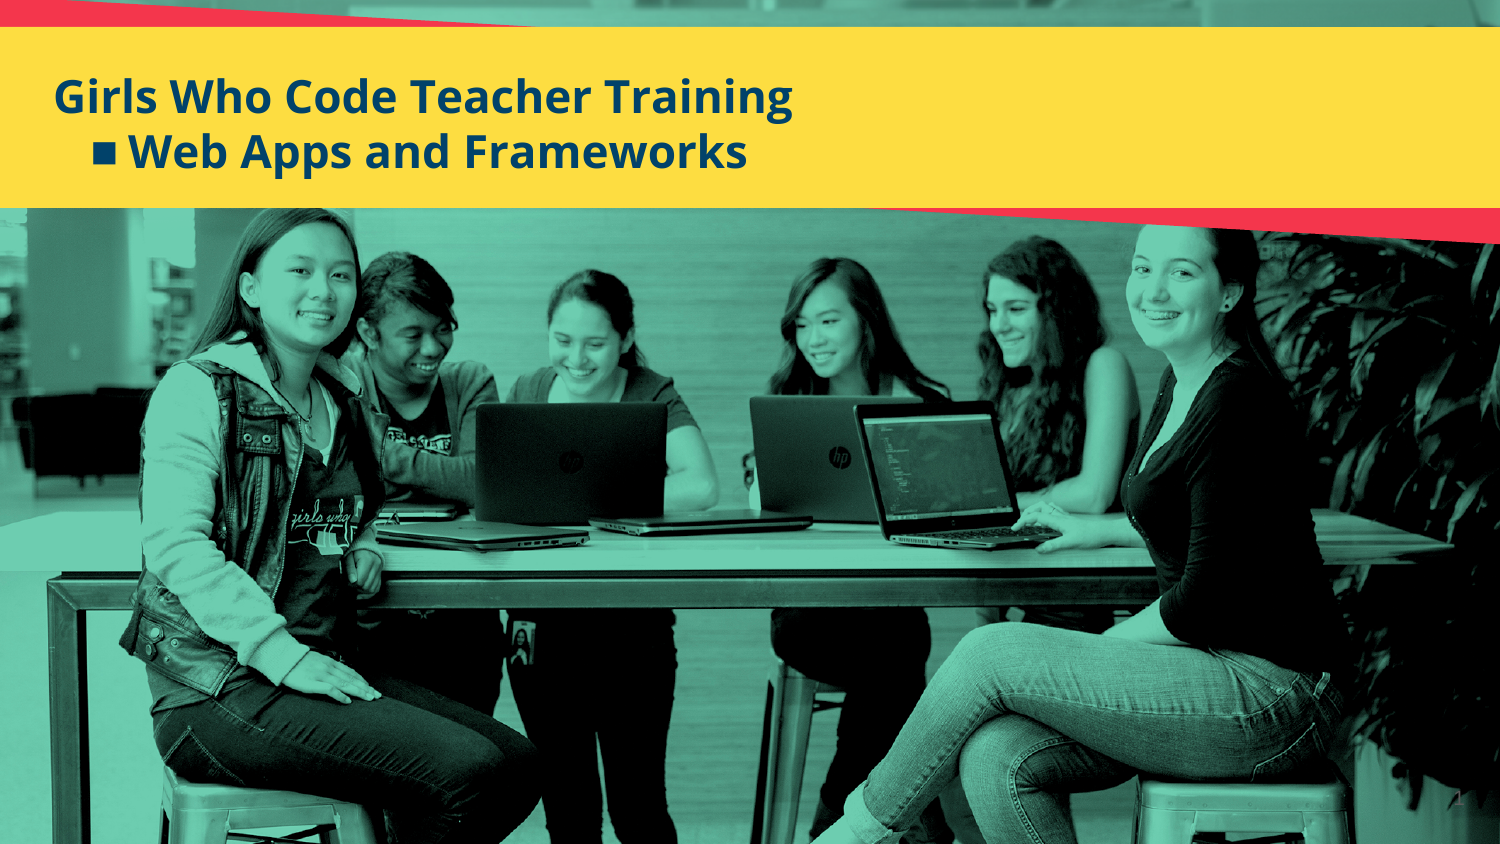

Girls Who Code Teacher Training
Web Apps and Frameworks
1